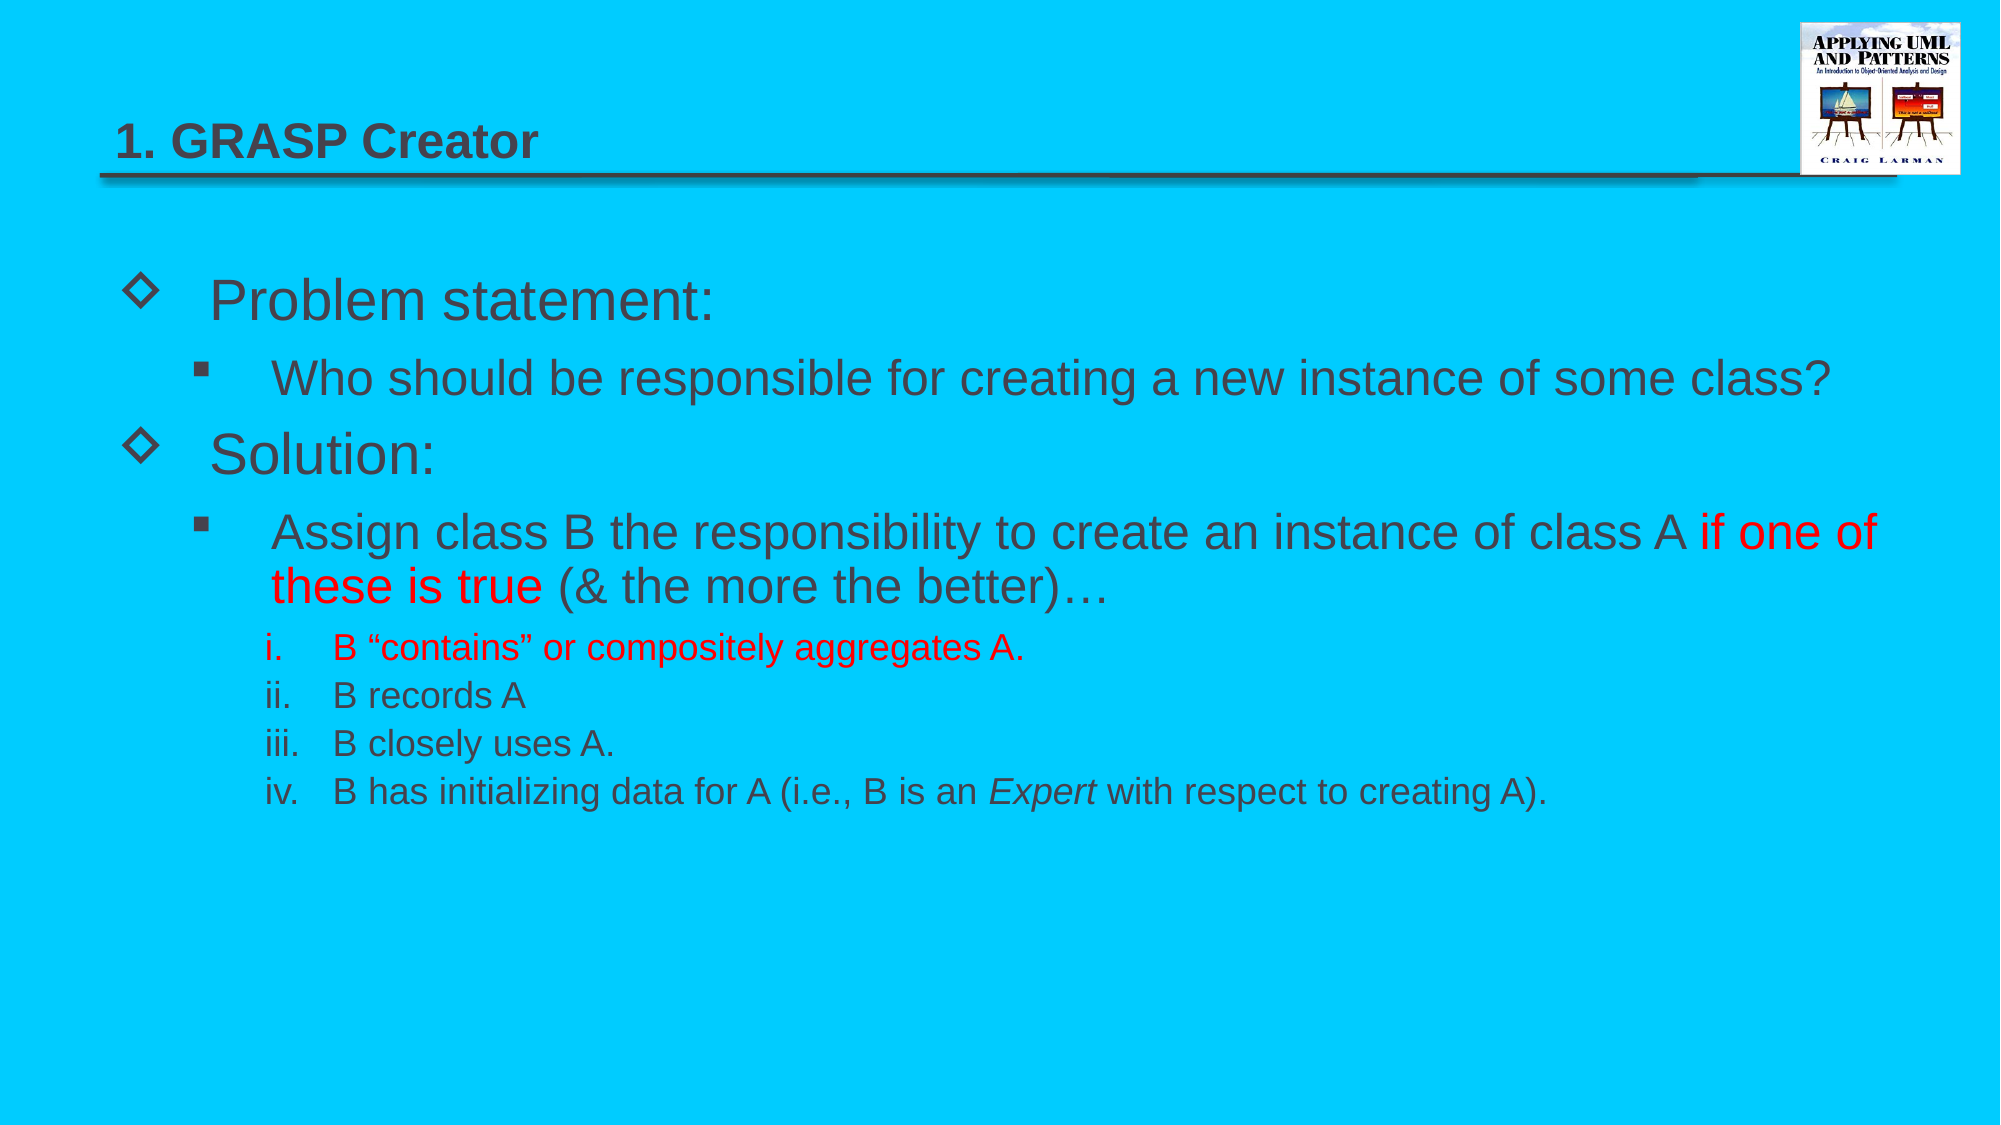

# 1. GRASP Creator
Problem statement:
Who should be responsible for creating a new instance of some class?
Solution:
Assign class B the responsibility to create an instance of class A if one of these is true (& the more the better)…
B “contains” or compositely aggregates A.
B records A
B closely uses A.
B has initializing data for A (i.e., B is an Expert with respect to creating A).